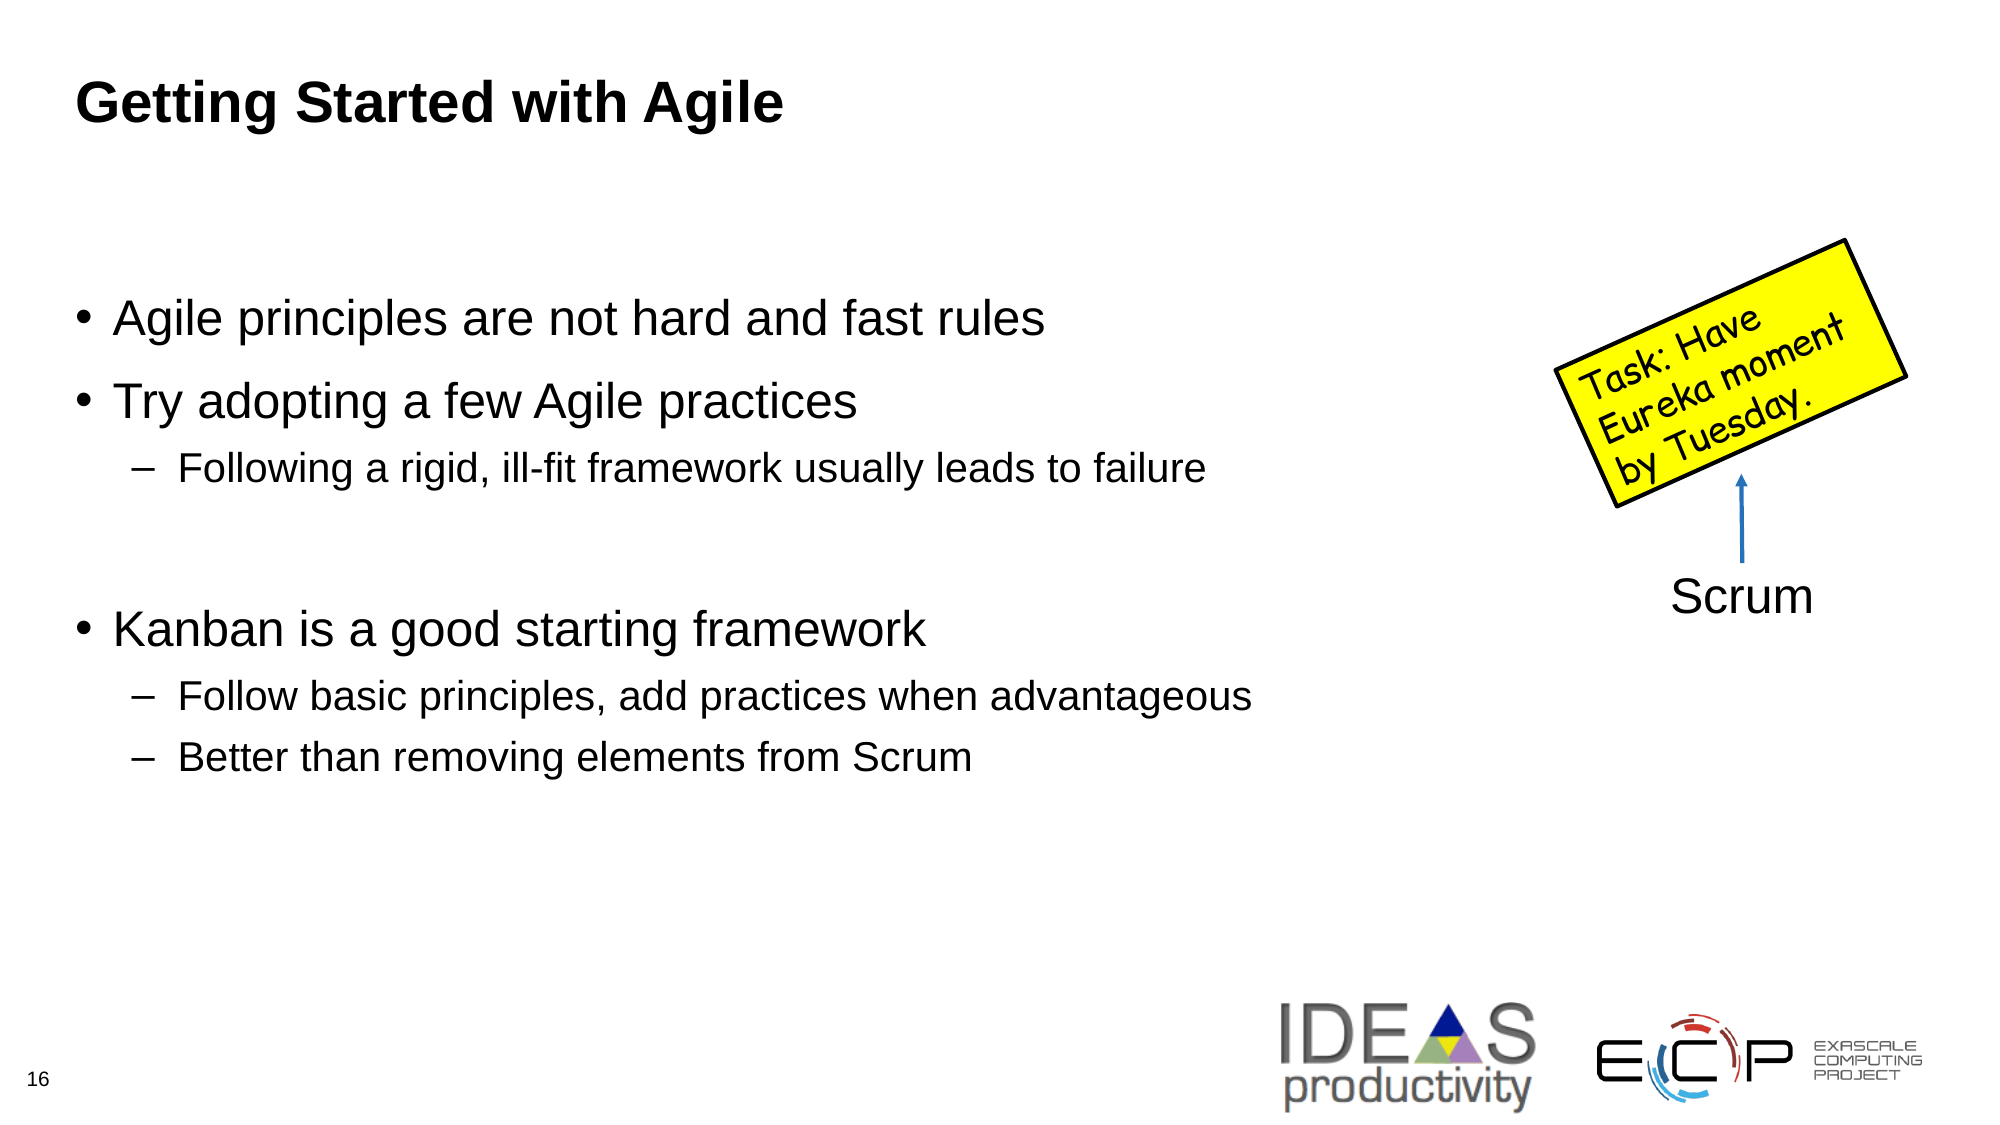

# Getting Started with Agile
Agile principles are not hard and fast rules
Try adopting a few Agile practices
Following a rigid, ill-fit framework usually leads to failure

Kanban is a good starting framework
Follow basic principles, add practices when advantageous
Better than removing elements from Scrum
Task: Have Eureka moment by Tuesday.
Scrum